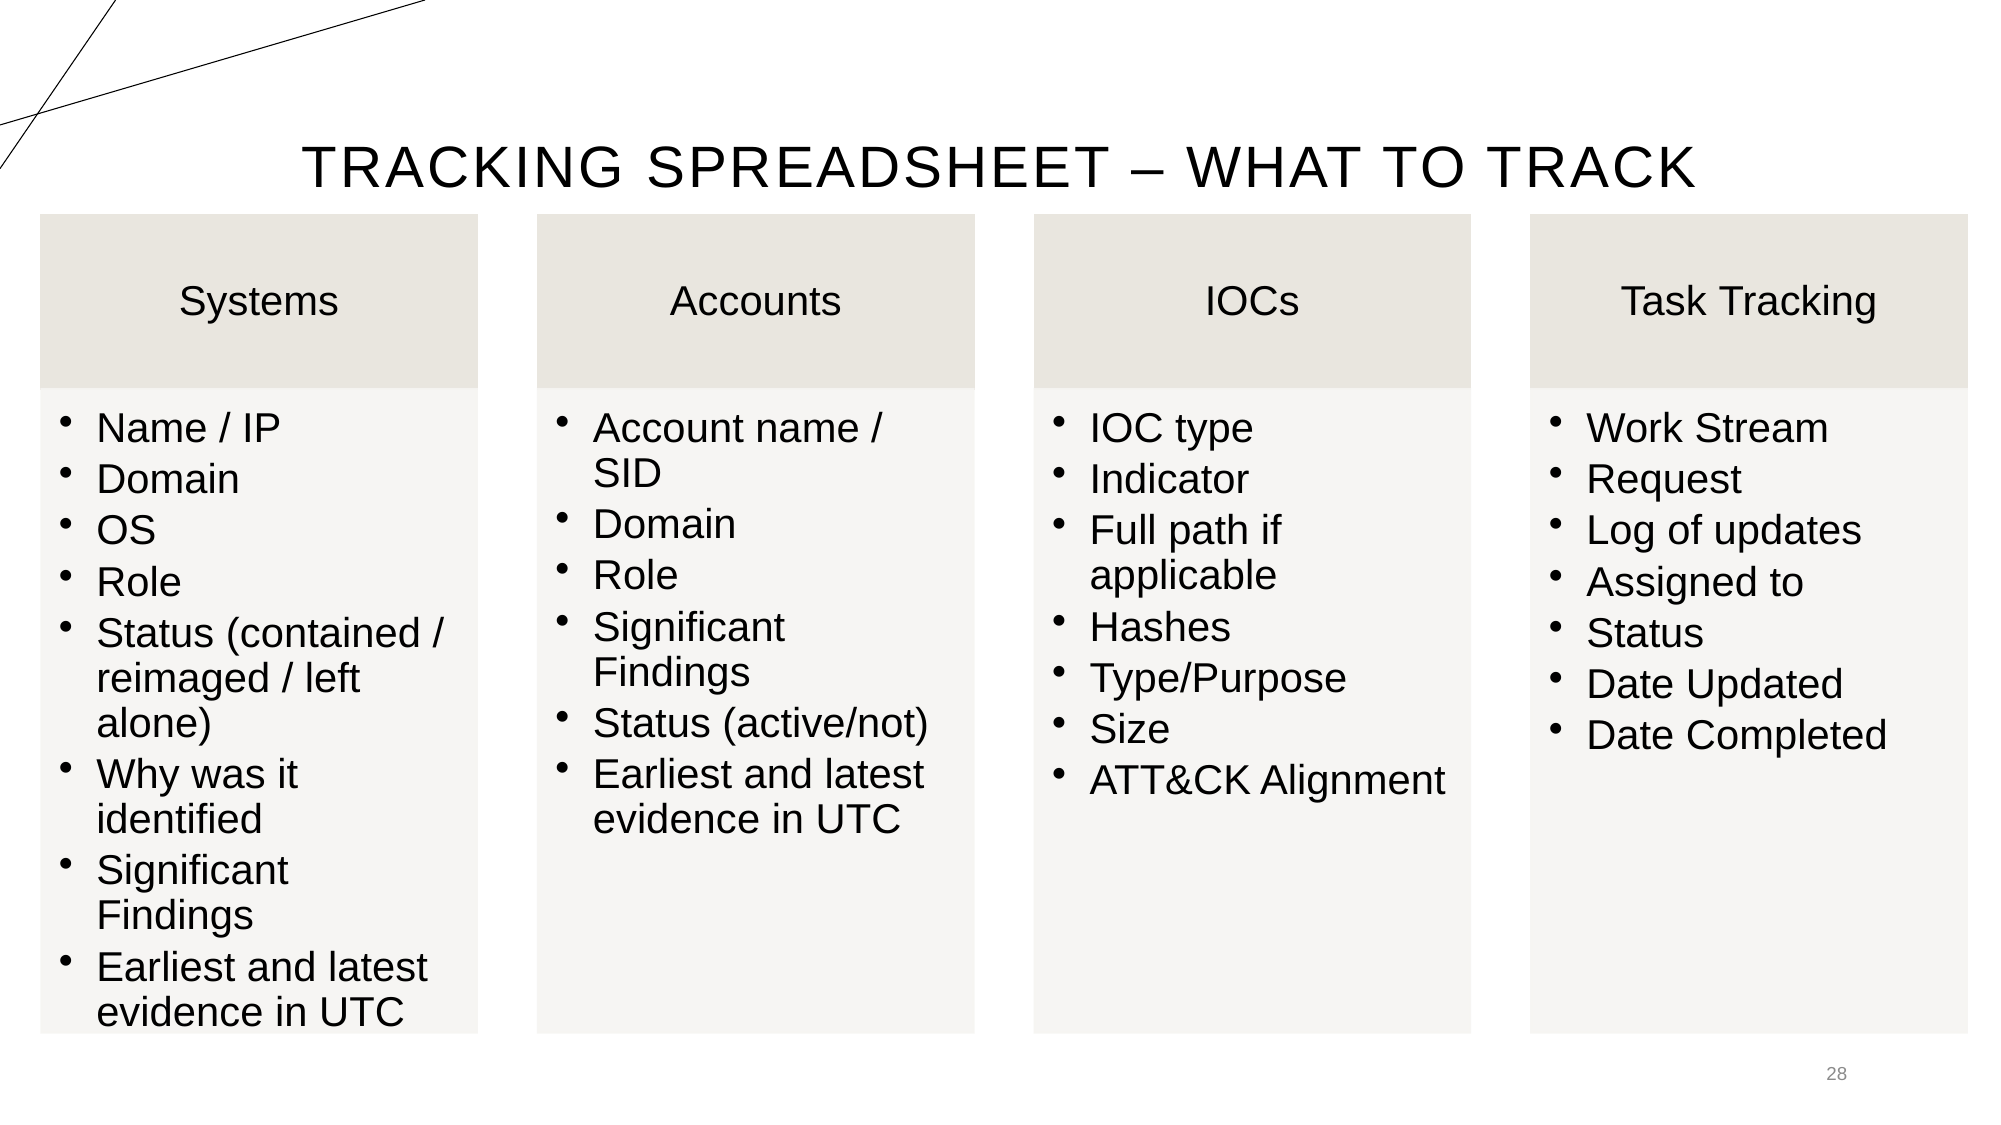

# Tracking spreadsheet – what to track
Systems
Name / IP
Domain
OS
Role
Status (contained / reimaged / left alone)
Why was it identified
Significant Findings
Earliest and latest evidence in UTC
Accounts
Account name / SID
Domain
Role
Significant Findings
Status (active/not)
Earliest and latest evidence in UTC
IOCs
IOC type
Indicator
Full path if applicable
Hashes
Type/Purpose
Size
ATT&CK Alignment
Task Tracking
Work Stream
Request
Log of updates
Assigned to
Status
Date Updated
Date Completed
28